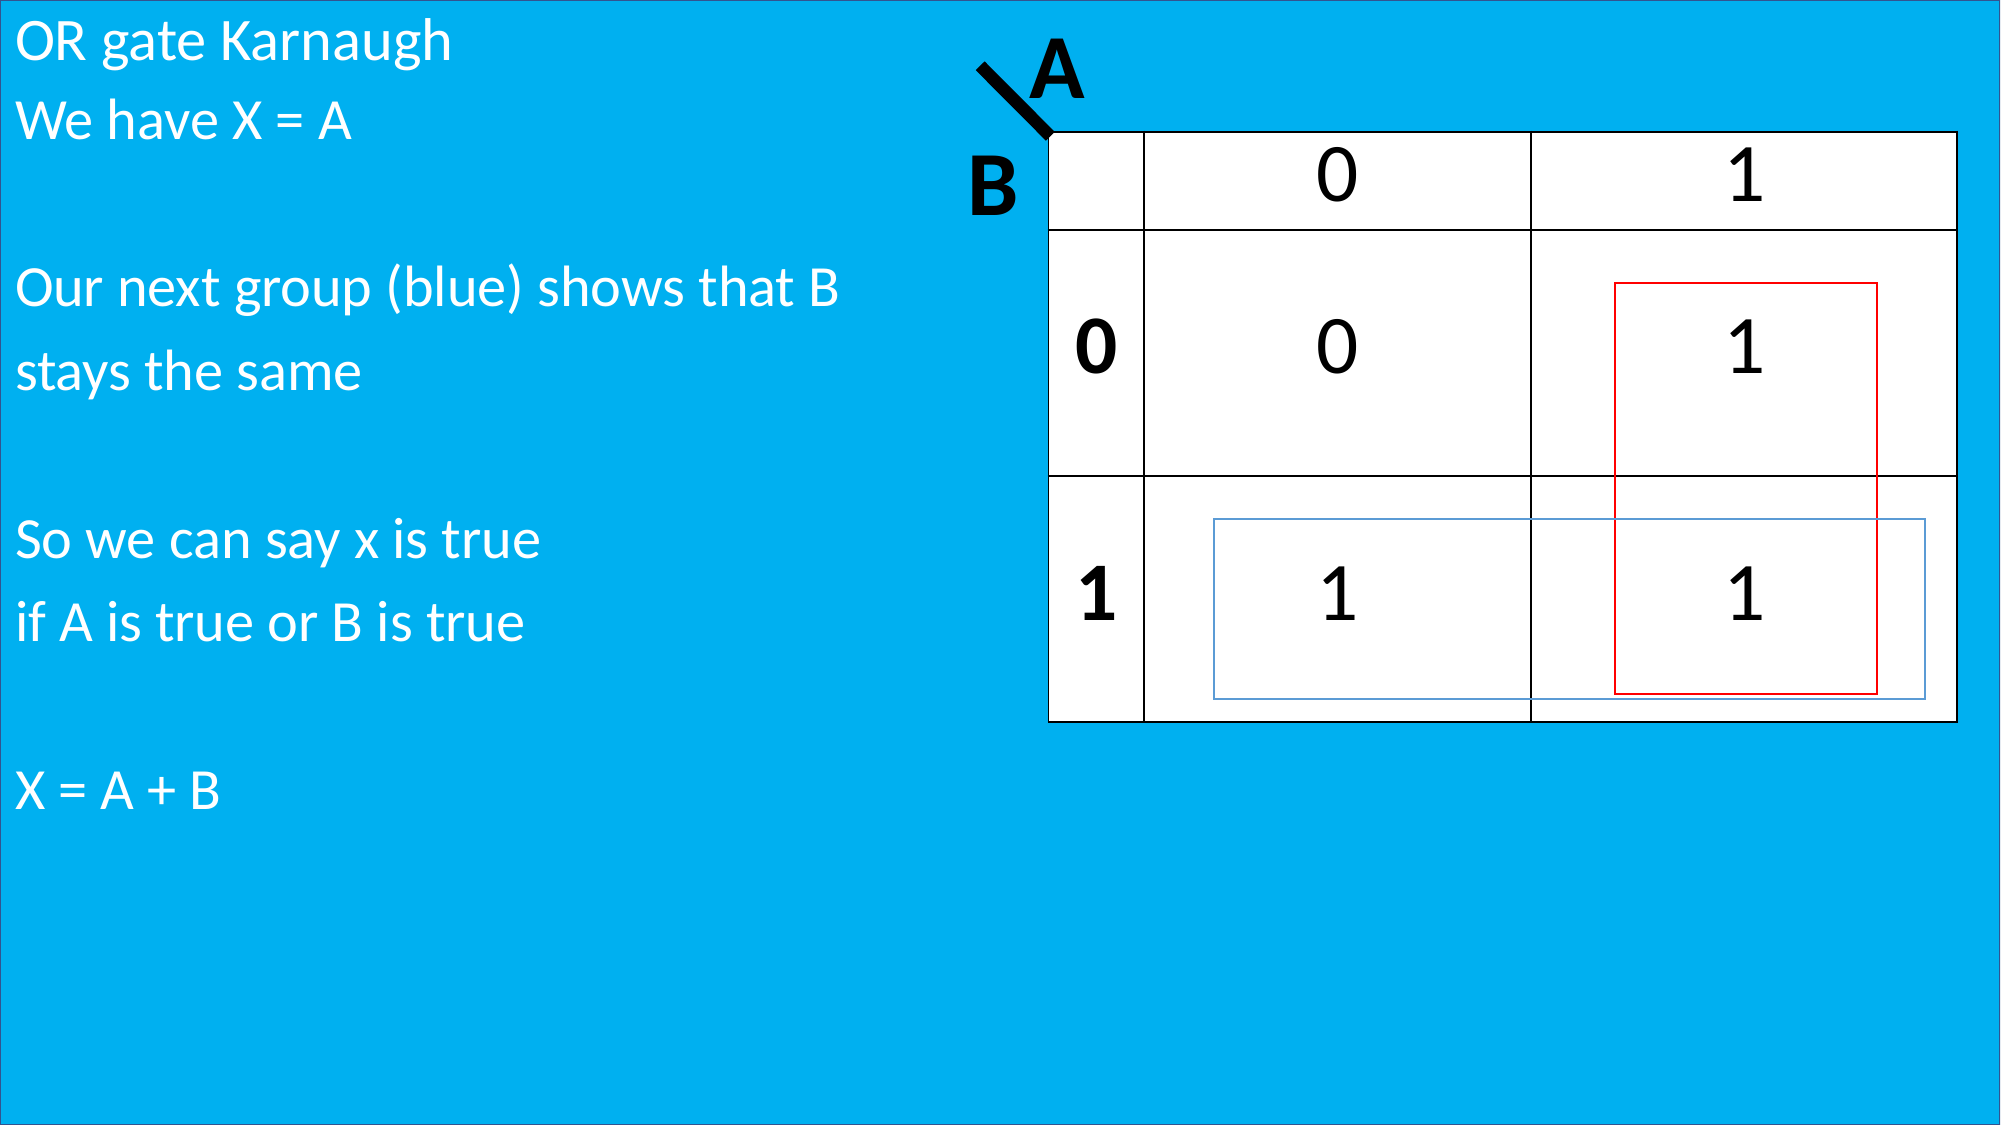

A
# OR gate Karnaugh
We have X = A

Our next group (blue) shows that B
stays the same

So we can say x is true
if A is true or B is true

X = A + B

B
|  | 0 | 1 |
| --- | --- | --- |
| 0 | 0 | 1 |
| 1 | 1 | 1 |